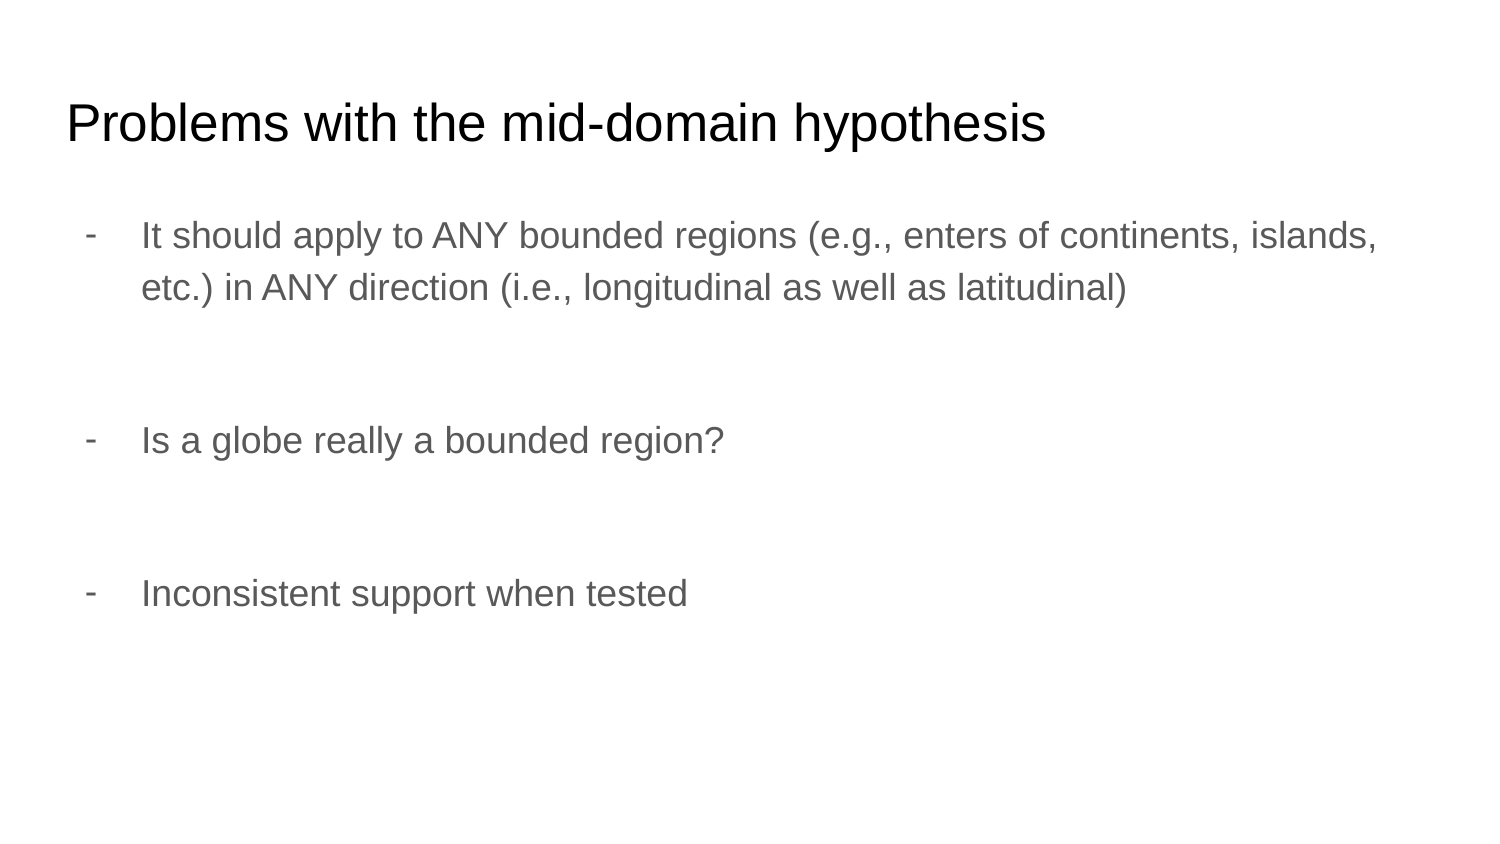

# Problems with the mid-domain hypothesis
It should apply to ANY bounded regions (e.g., enters of continents, islands, etc.) in ANY direction (i.e., longitudinal as well as latitudinal)

Is a globe really a bounded region?

Inconsistent support when tested